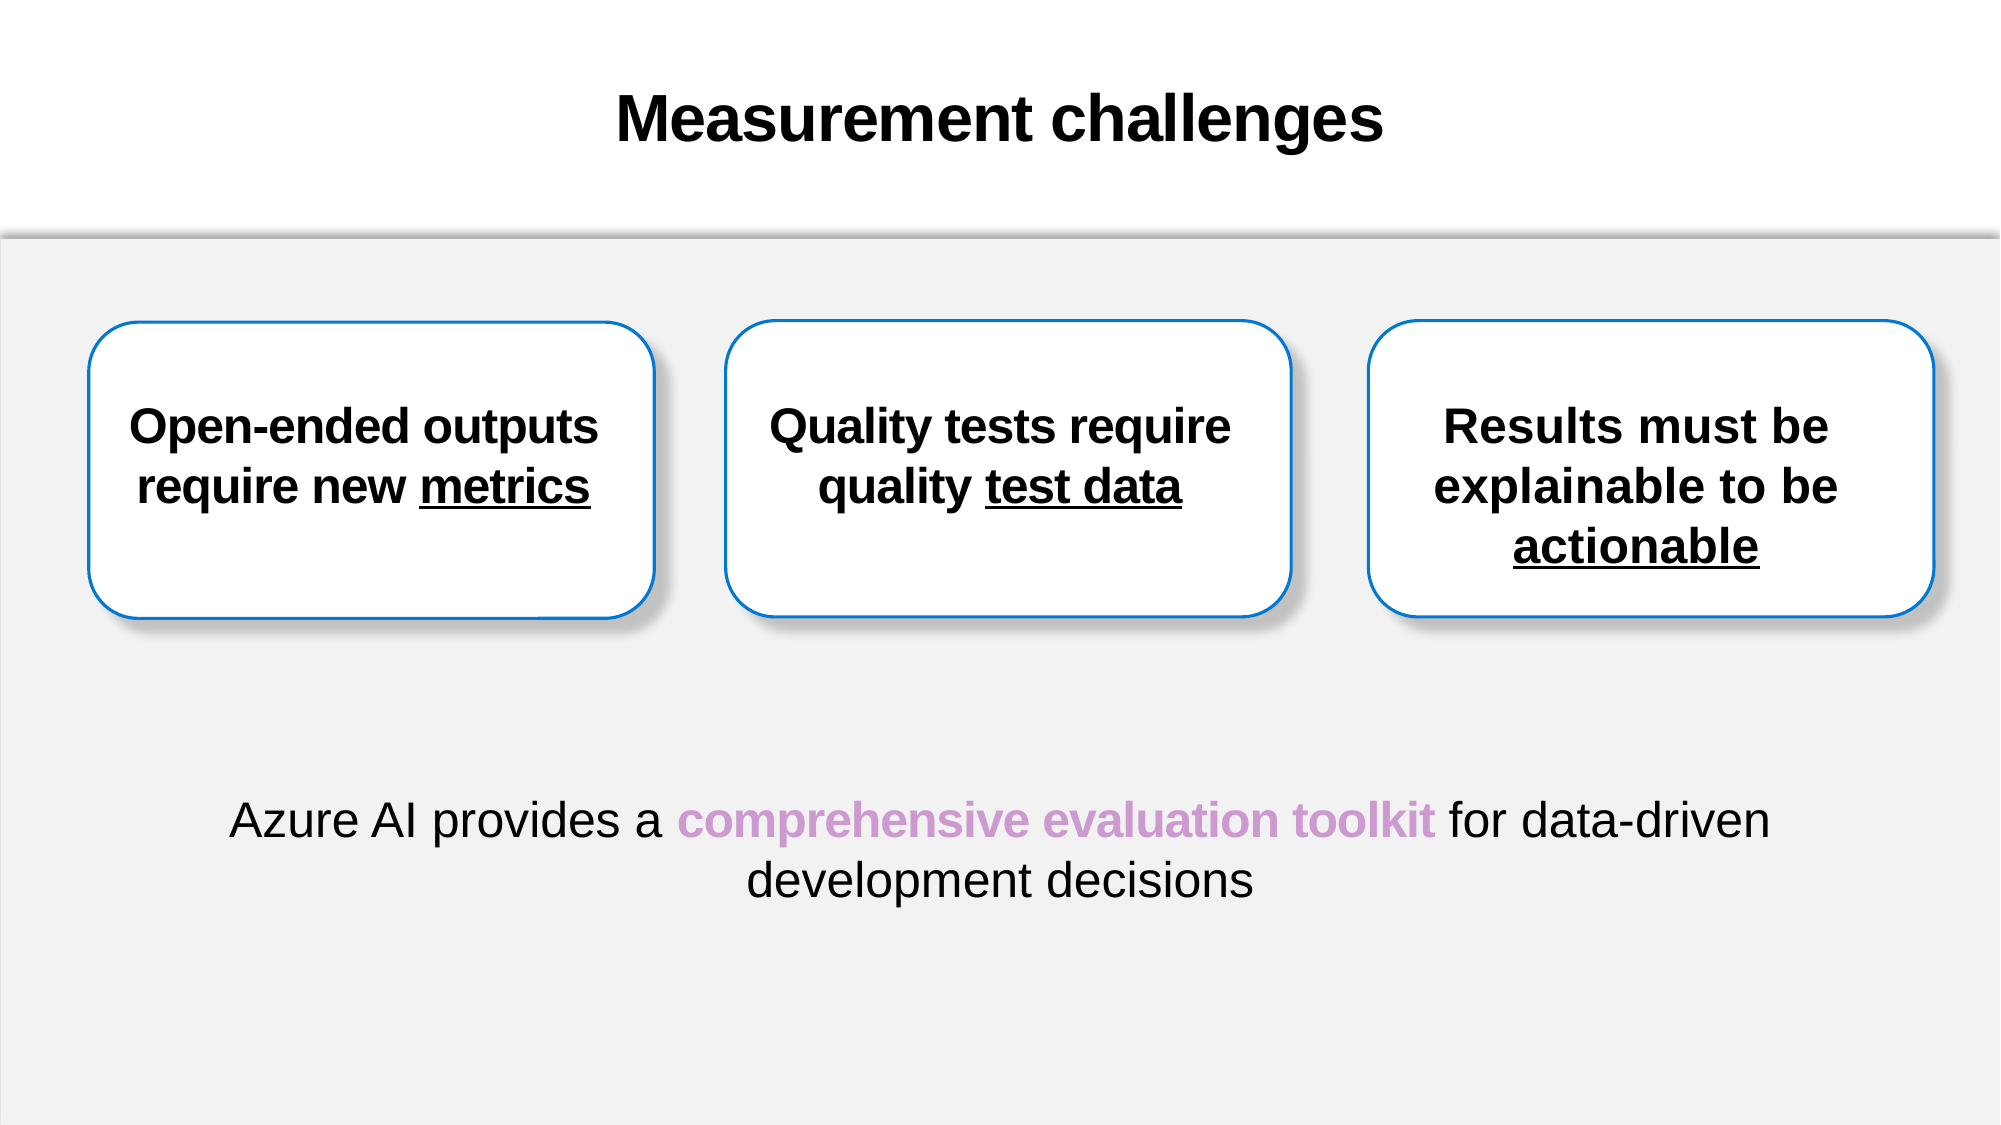

# Measurement challenges

Open-ended outputs require new metrics

Quality tests require quality test data

Results must be explainable to be actionable

Azure AI provides a comprehensive evaluation toolkit for data-driven development decisions